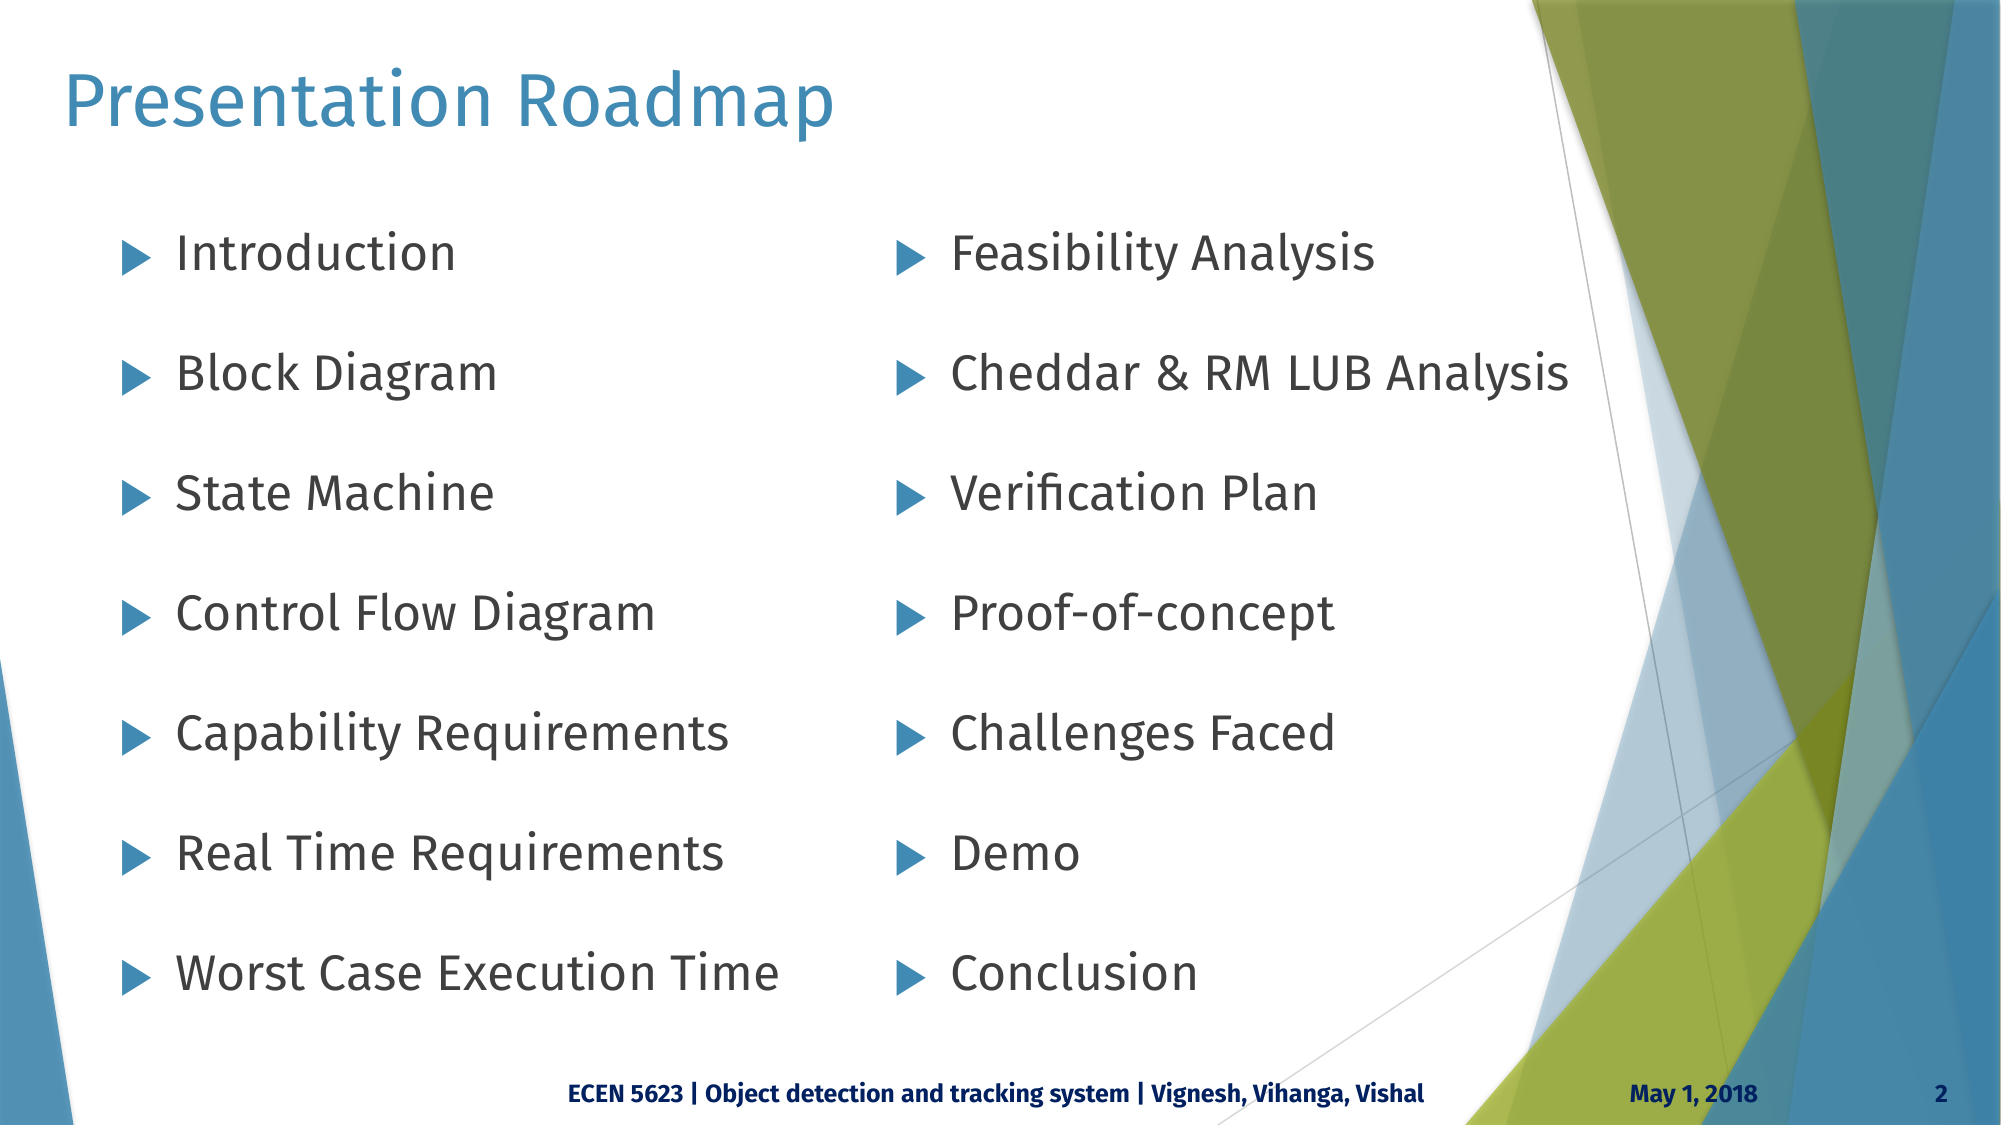

# Presentation Roadmap
Introduction
Block Diagram
State Machine
Control Flow Diagram
Capability Requirements
Real Time Requirements
Worst Case Execution Time
Feasibility Analysis
Cheddar & RM LUB Analysis
Verification Plan
Proof-of-concept
Challenges Faced
Demo
Conclusion
ECEN 5623 | Object detection and tracking system | Vignesh, Vihanga, Vishal
May 1, 2018
2